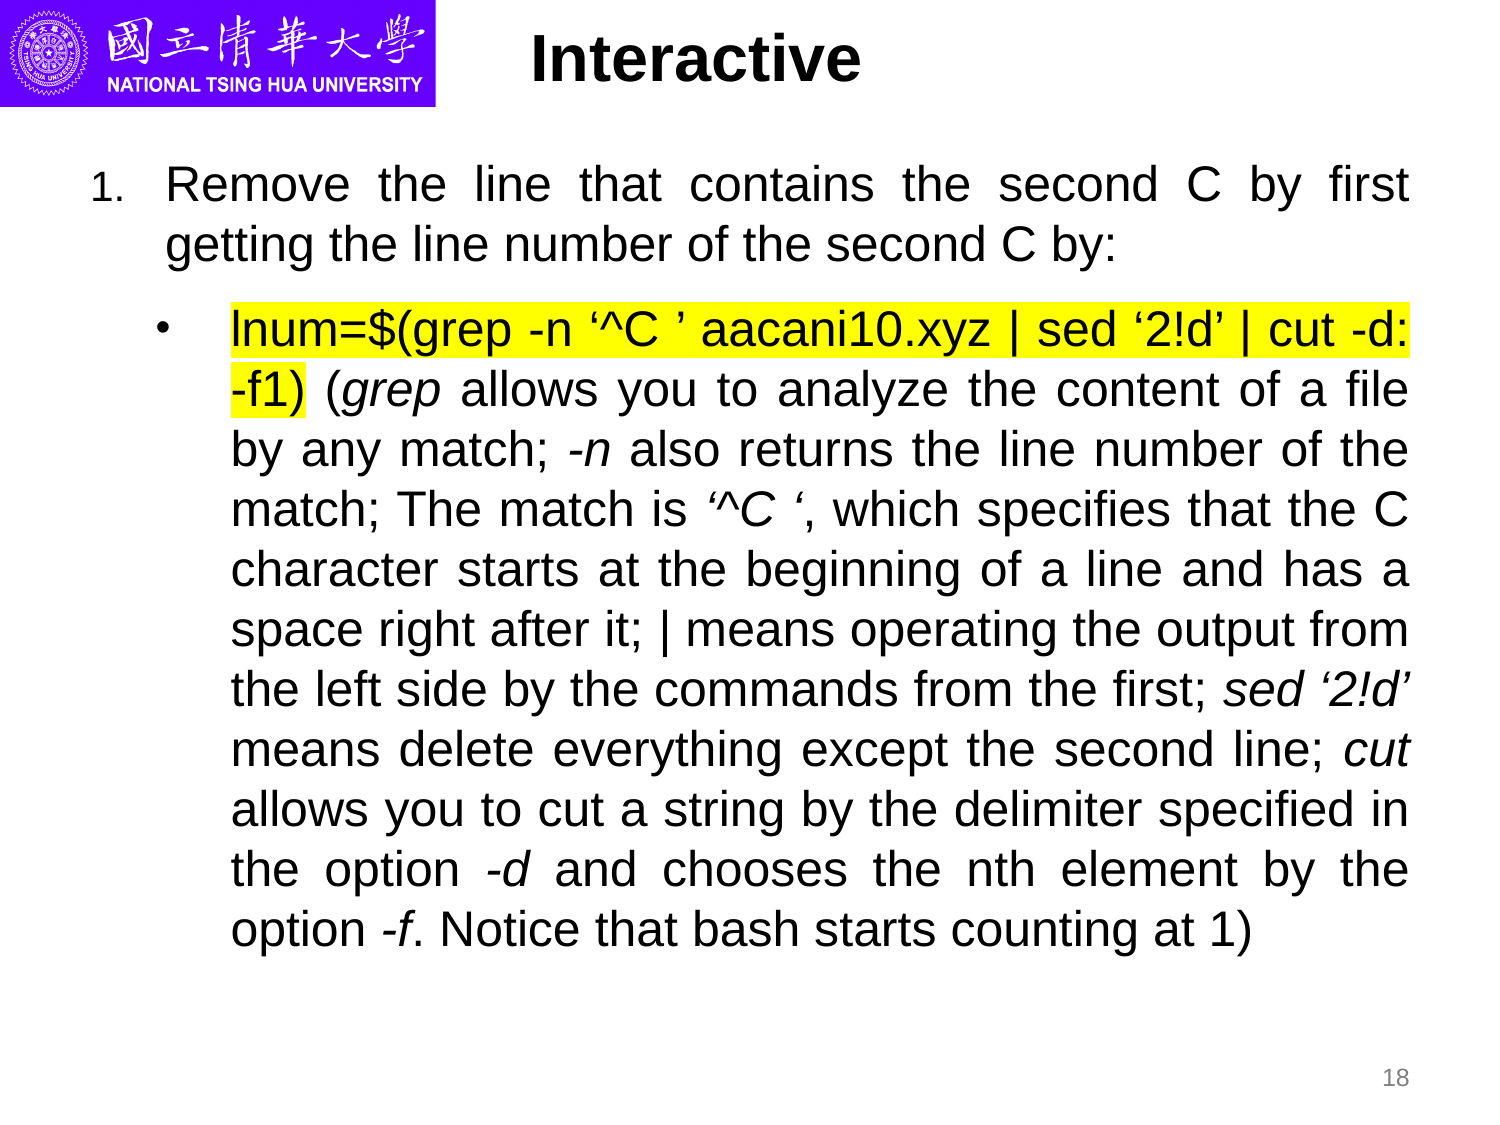

# Interactive
Remove the line that contains the second C by first getting the line number of the second C by:
lnum=$(grep -n ‘^C ’ aacani10.xyz | sed ‘2!d’ | cut -d: -f1) (grep allows you to analyze the content of a file by any match; -n also returns the line number of the match; The match is ‘^C ‘, which specifies that the C character starts at the beginning of a line and has a space right after it; | means operating the output from the left side by the commands from the first; sed ‘2!d’ means delete everything except the second line; cut allows you to cut a string by the delimiter specified in the option -d and chooses the nth element by the option -f. Notice that bash starts counting at 1)

18